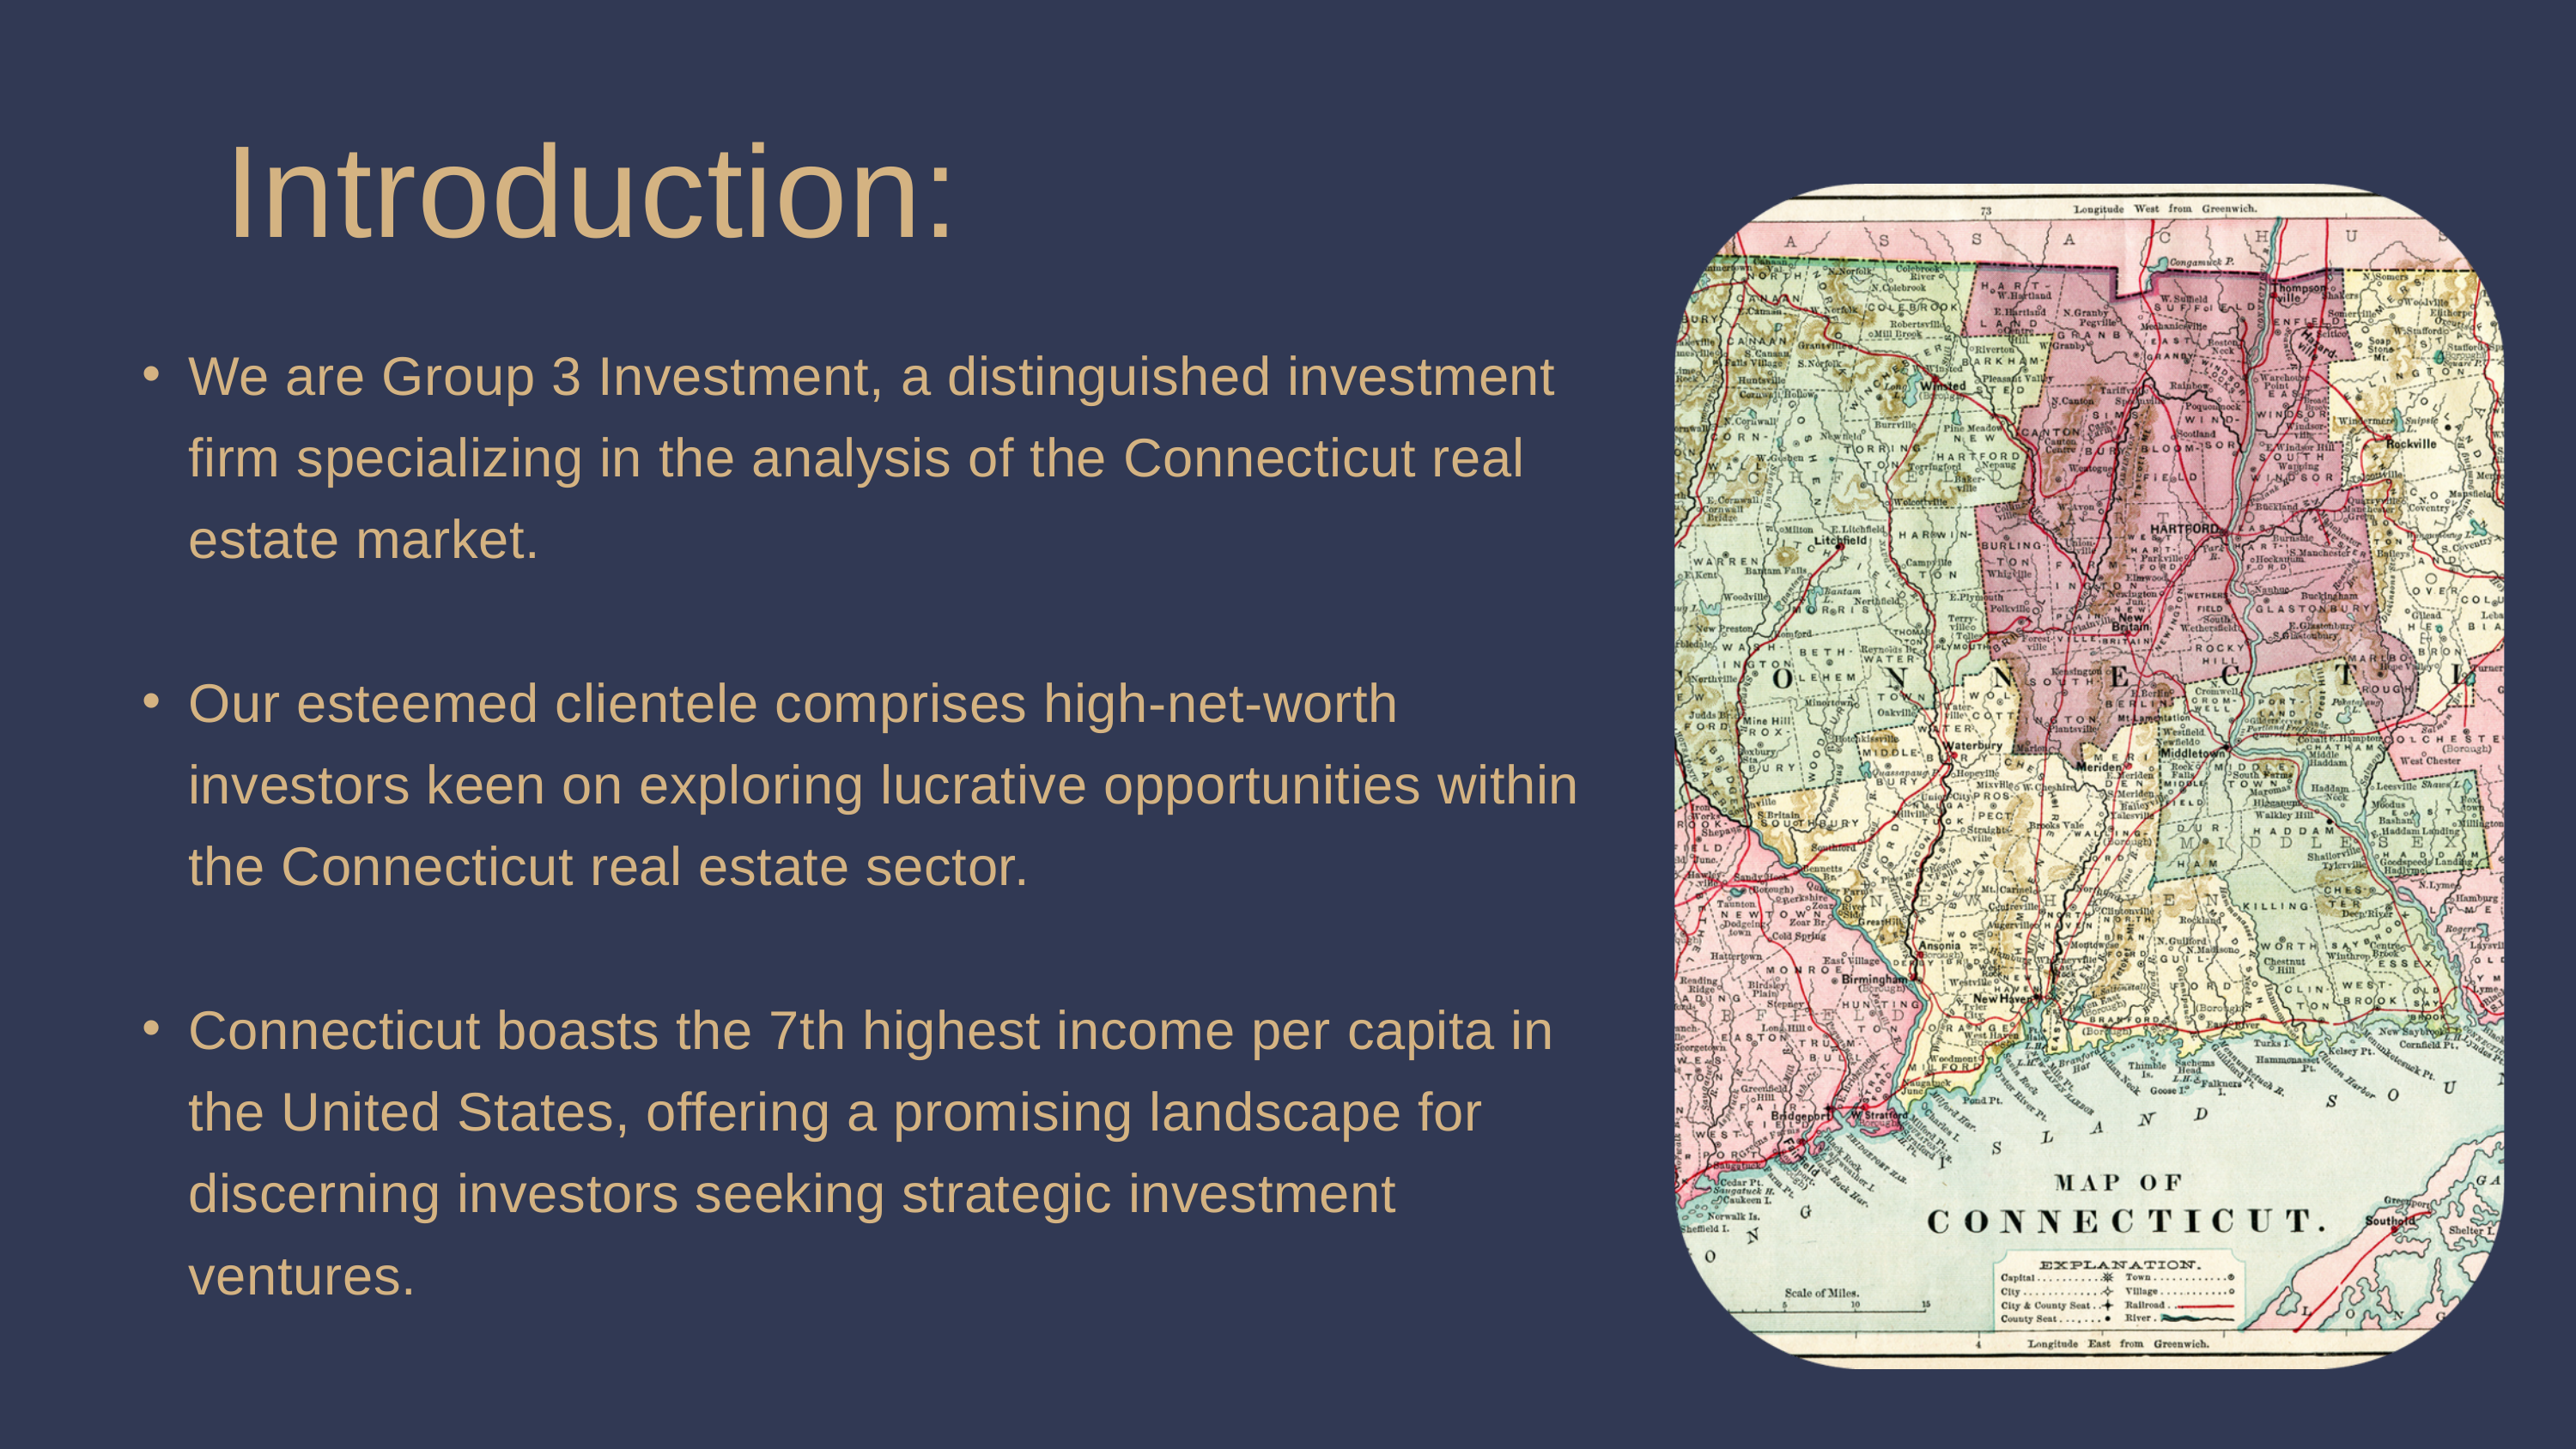

Introduction:

We are Group 3 Investment, a distinguished investment firm specializing in the analysis of the Connecticut real estate market.

Our esteemed clientele comprises high-net-worth investors keen on exploring lucrative opportunities within the Connecticut real estate sector.

Connecticut boasts the 7th highest income per capita in the United States, offering a promising landscape for discerning investors seeking strategic investment ventures.